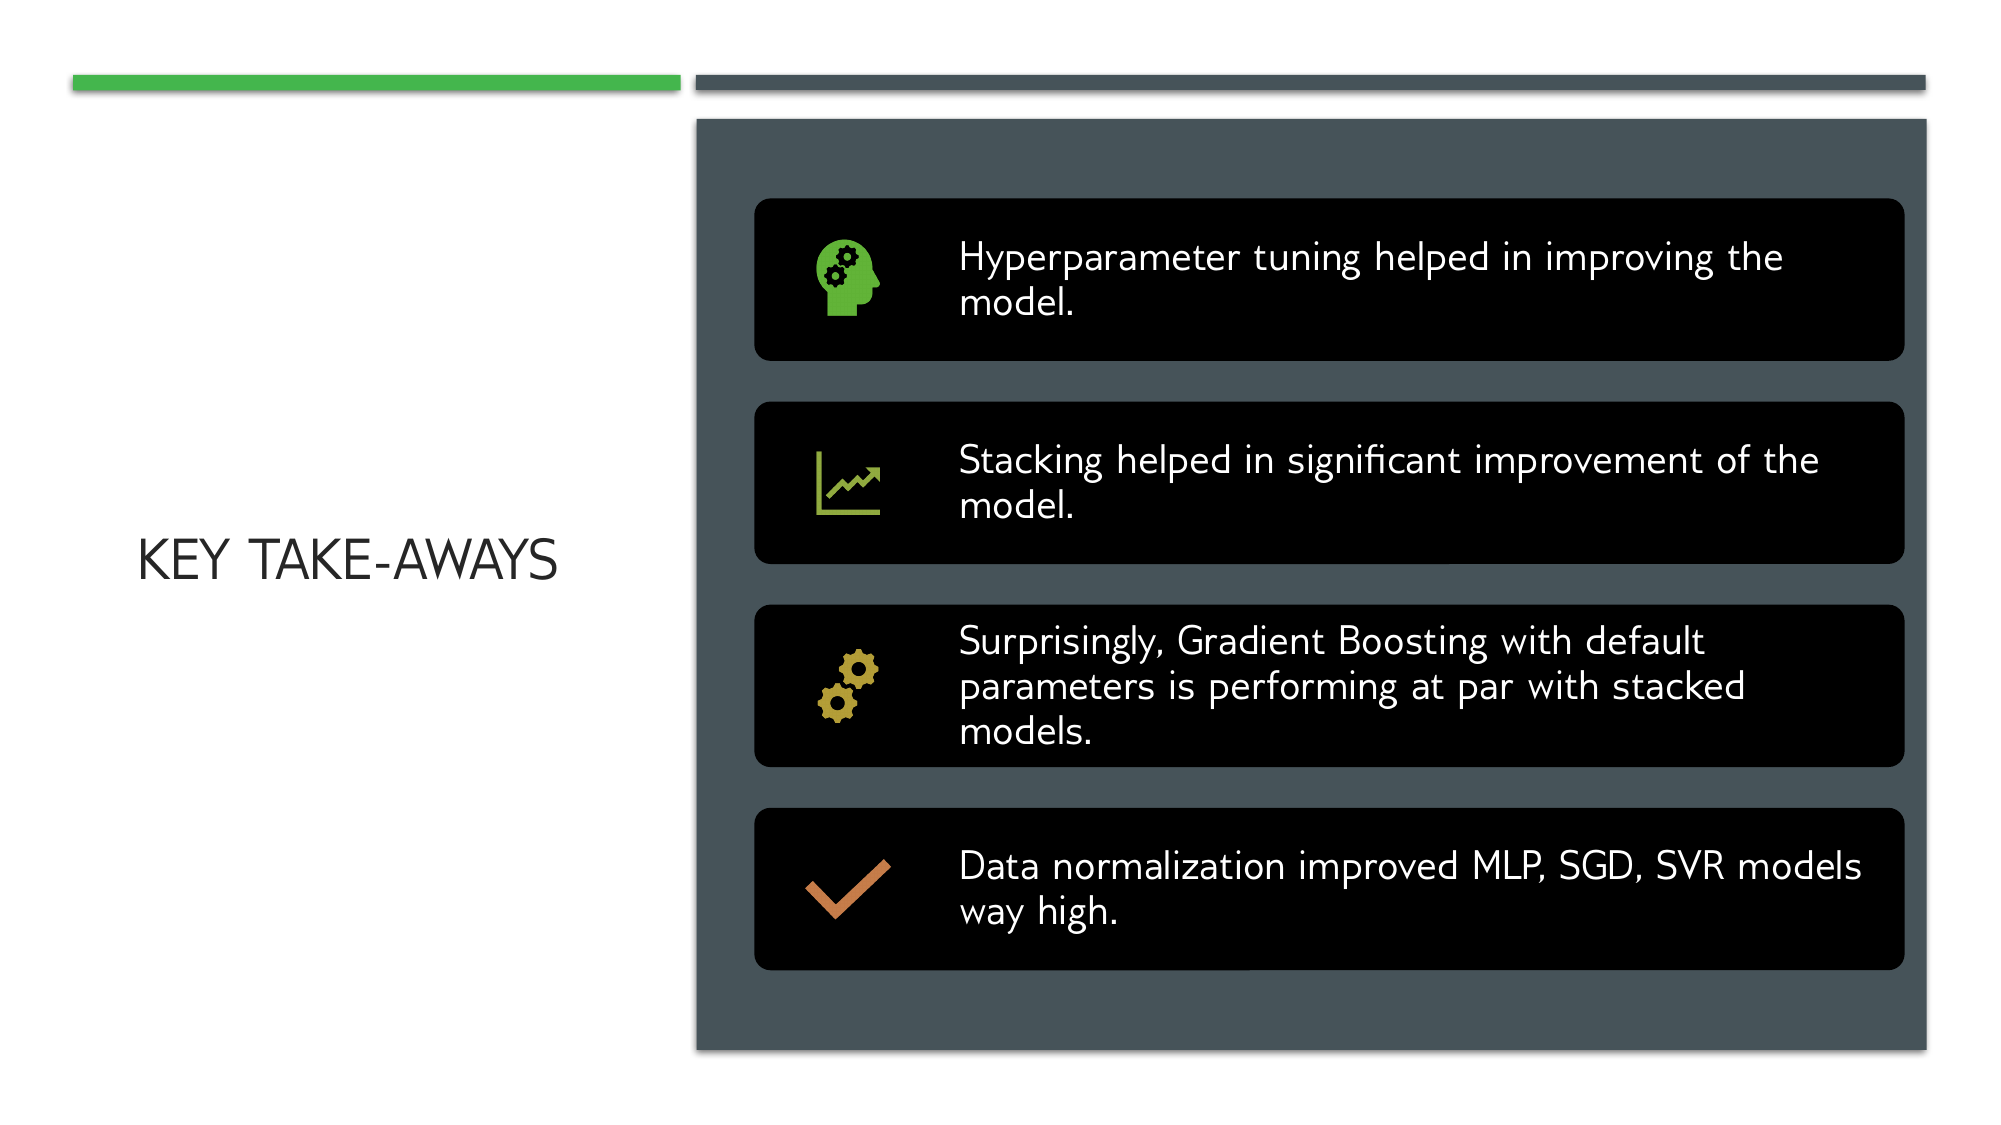

# Key Take-Aways
Hyperparameter tuning helped in improving the model.
Stacking helped in significant improvement of the model.
Surprisingly, Gradient Boosting with default parameters is performing at par with stacked models.
Data normalization improved MLP, SGD, SVR models way high.